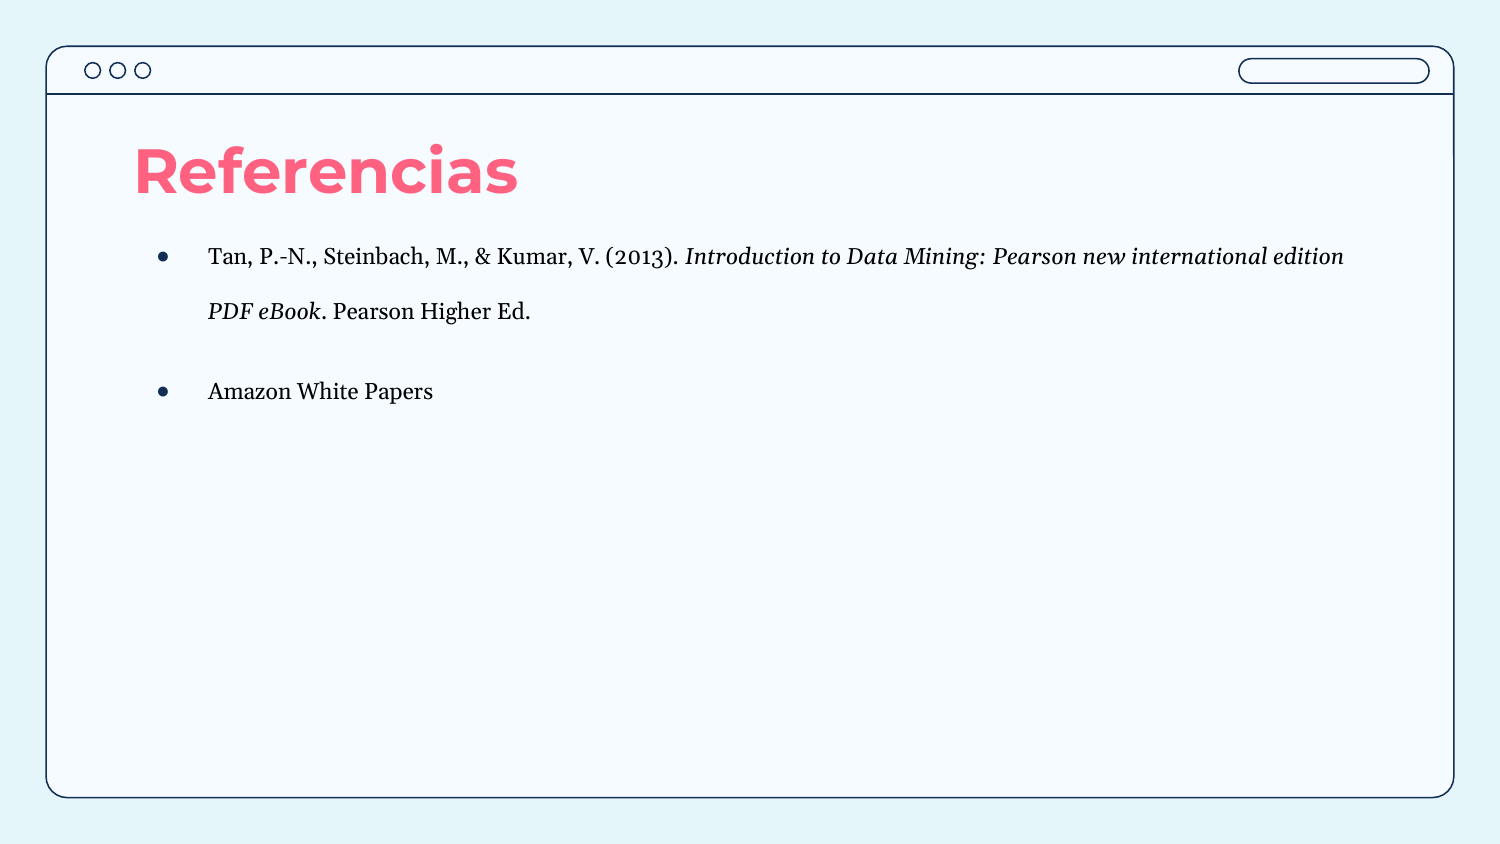

# Referencias
Tan, P.-N., Steinbach, M., & Kumar, V. (2013). Introduction to Data Mining: Pearson new international edition PDF eBook. Pearson Higher Ed.
Amazon White Papers